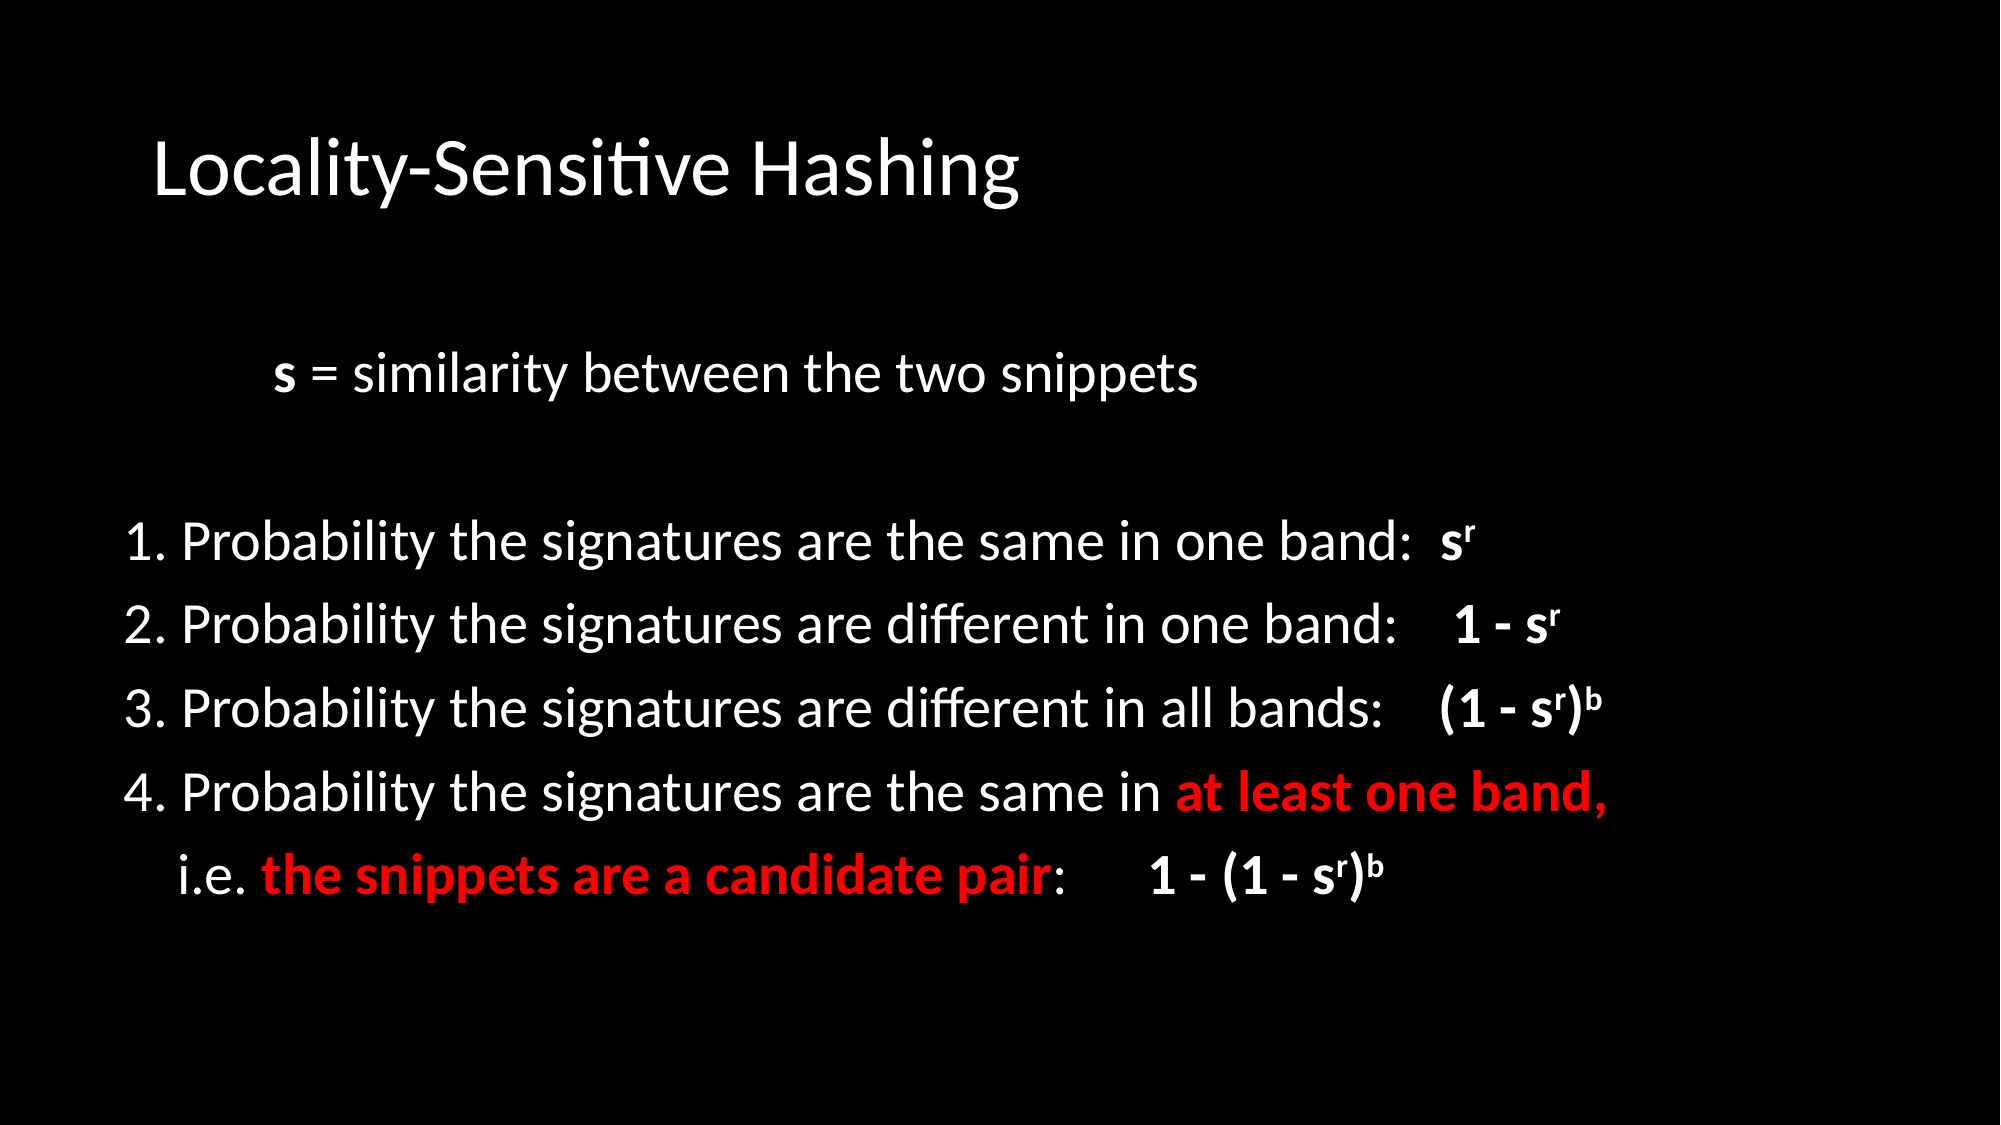

# Locality-Sensitive Hashing
	s = similarity between the two snippets

1. Probability the signatures are the same in one band:  sr
2. Probability the signatures are different in one band:    1 - sr
3. Probability the signatures are different in all bands:    (1 - sr)b
4. Probability the signatures are the same in at least one band,
    i.e. the snippets are a candidate pair:      1 - (1 - sr)b